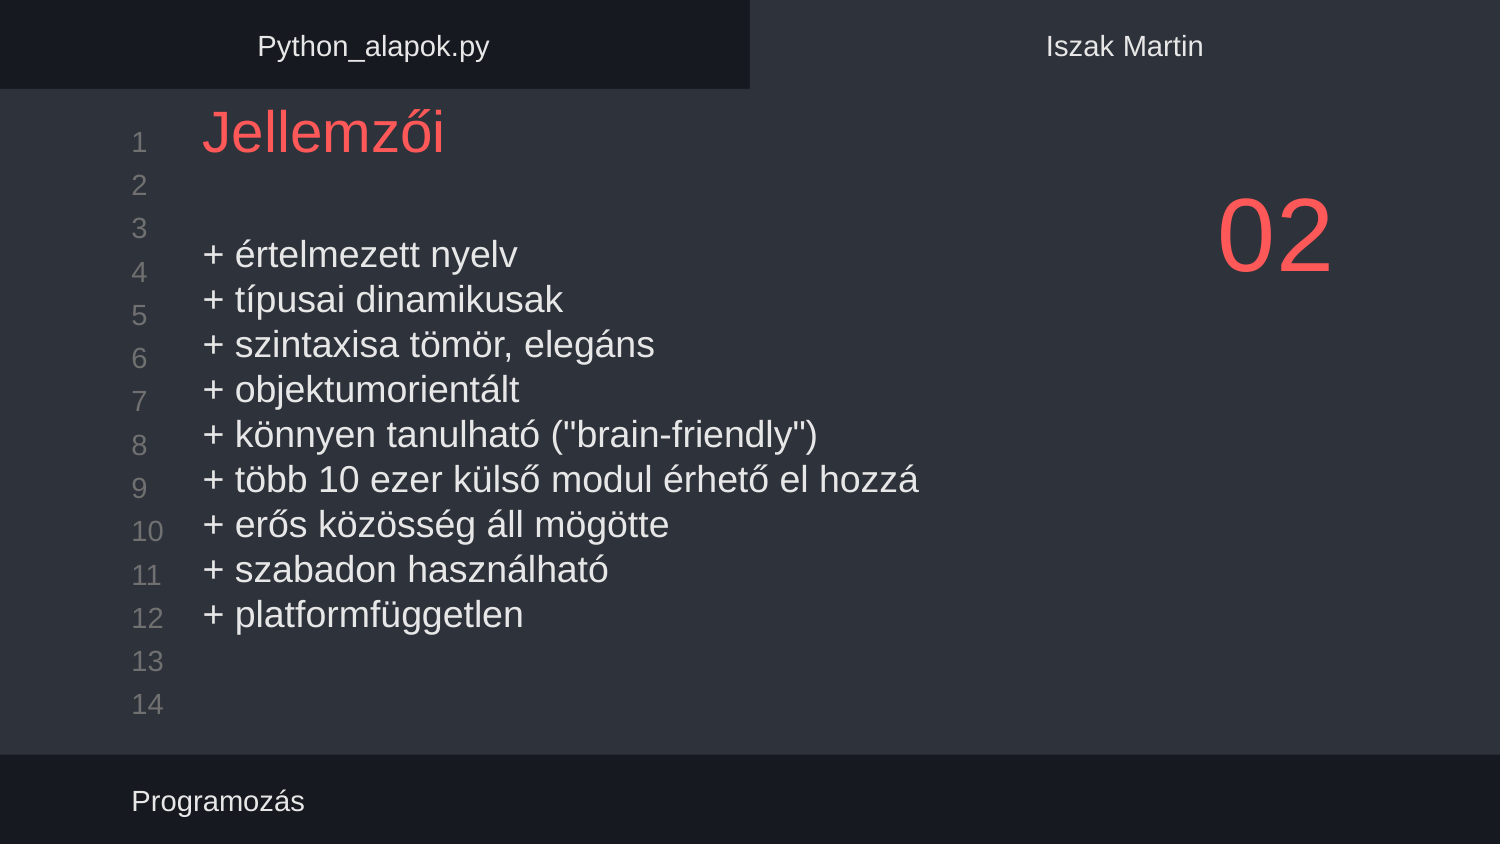

Python_alapok.py
Iszak Martin
# Jellemzői
02
+ értelmezett nyelv
+ típusai dinamikusak
+ szintaxisa tömör, elegáns
+ objektumorientált
+ könnyen tanulható ("brain-friendly")
+ több 10 ezer külső modul érhető el hozzá
+ erős közösség áll mögötte
+ szabadon használható
+ platformfüggetlen

Programozás